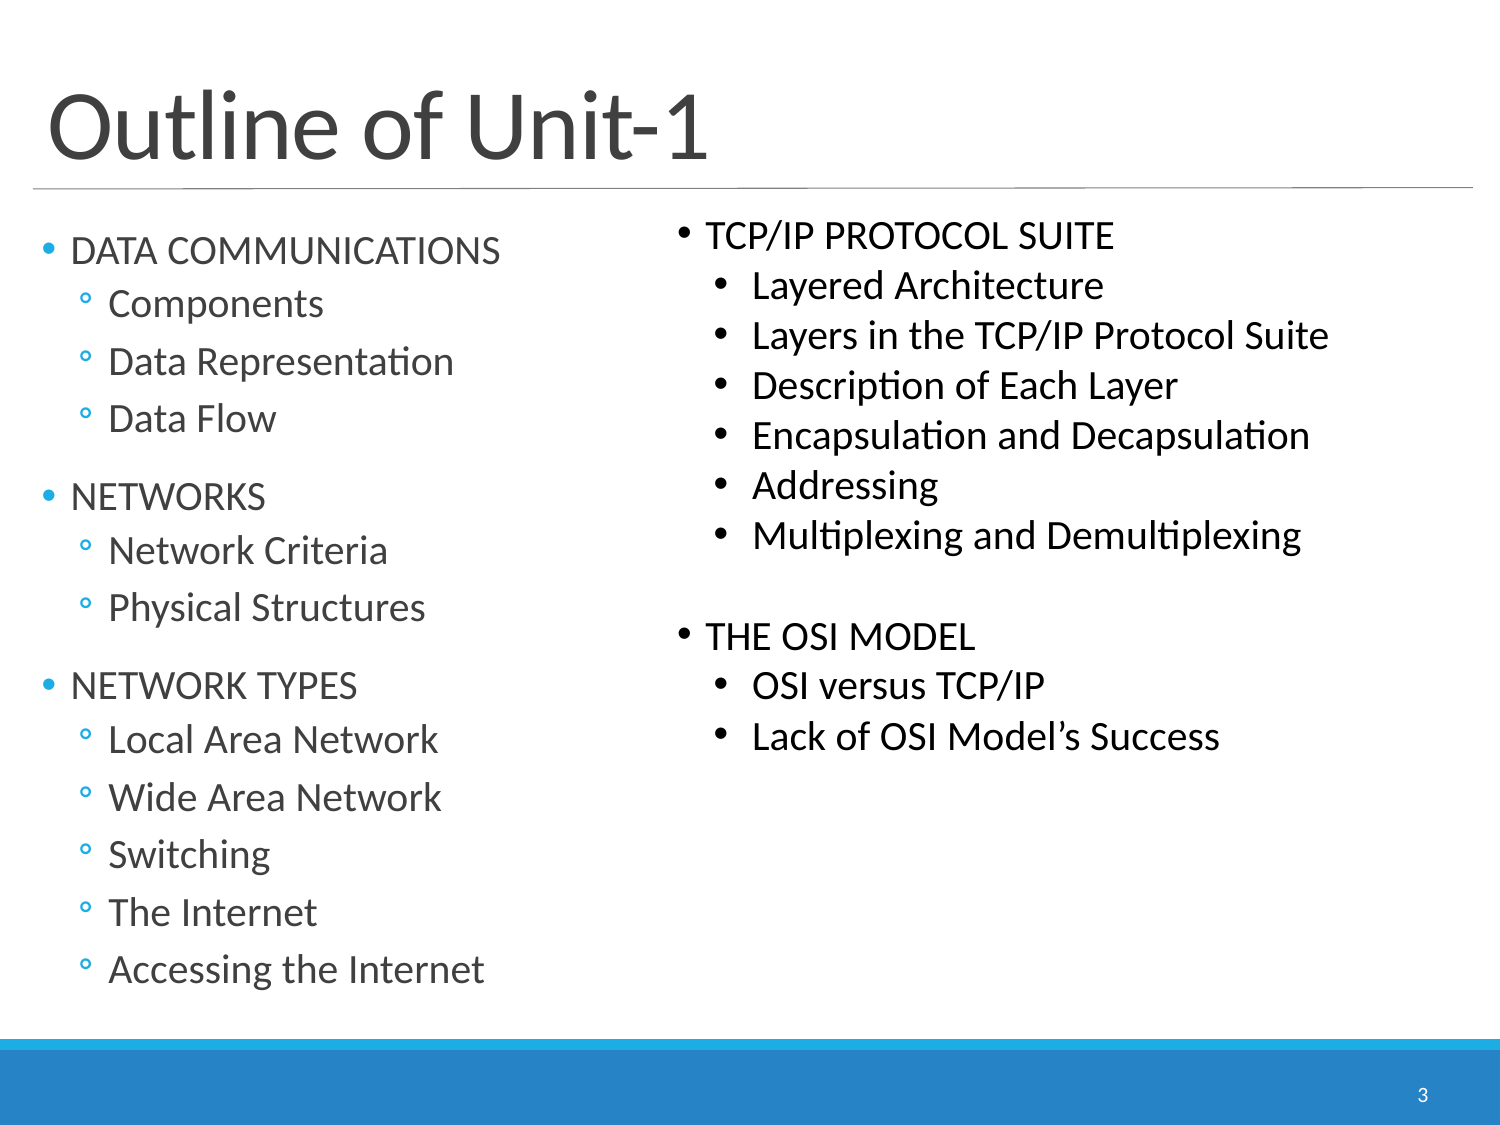

# Outline of Unit-1
TCP/IP PROTOCOL SUITE
Layered Architecture
Layers in the TCP/IP Protocol Suite
Description of Each Layer
Encapsulation and Decapsulation
Addressing
Multiplexing and Demultiplexing

THE OSI MODEL
OSI versus TCP/IP
Lack of OSI Model’s Success

DATA COMMUNICATIONS
Components
Data Representation
Data Flow
NETWORKS
Network Criteria
Physical Structures
NETWORK TYPES
Local Area Network
Wide Area Network
Switching
The Internet
Accessing the Internet